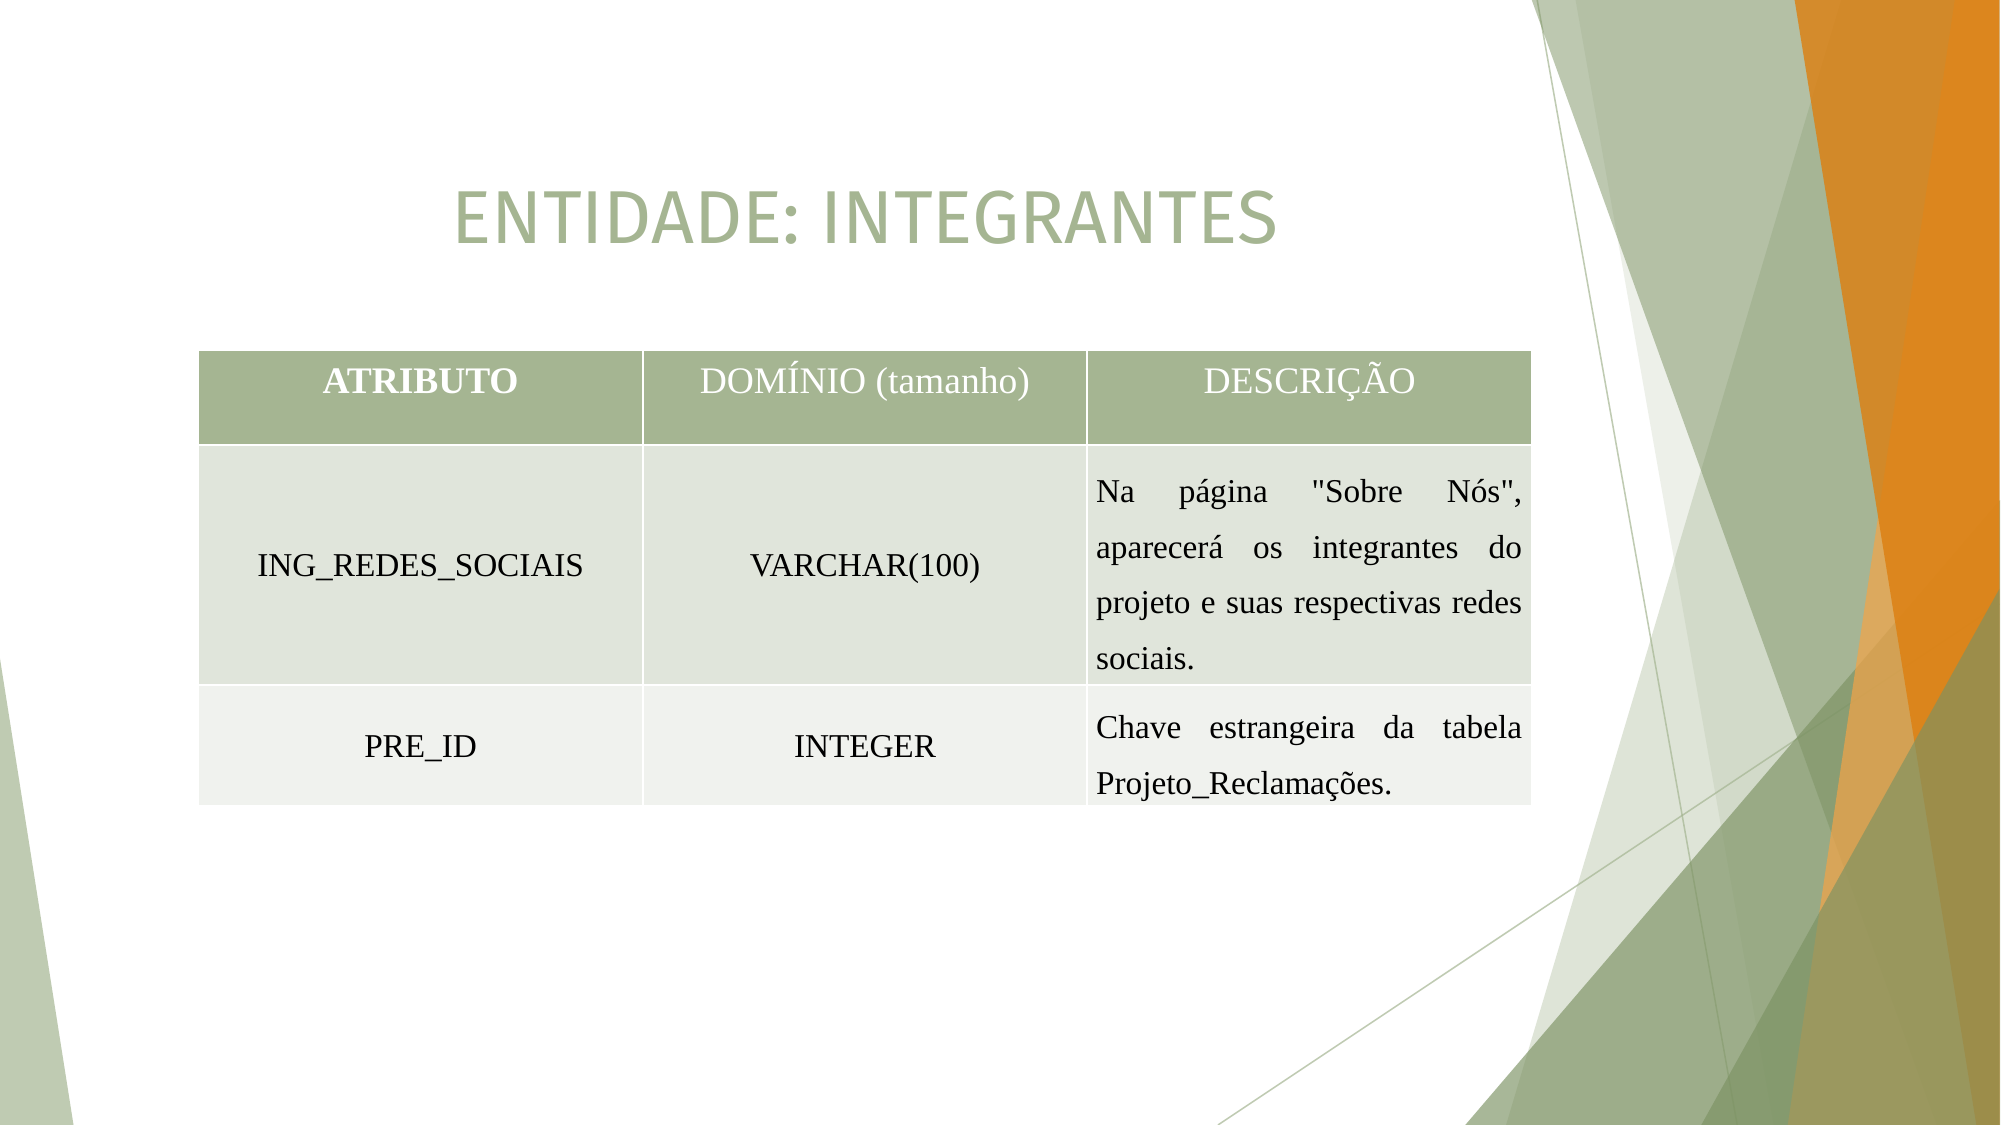

# ENTIDADE: INTEGRANTES
| ATRIBUTO | DOMÍNIO (tamanho) | DESCRIÇÃO |
| --- | --- | --- |
| ING\_REDES\_SOCIAIS | VARCHAR(100) | Na página "Sobre Nós", aparecerá os integrantes do projeto e suas respectivas redes sociais. |
| PRE\_ID | INTEGER | Chave estrangeira da tabela Projeto\_Reclamações. |